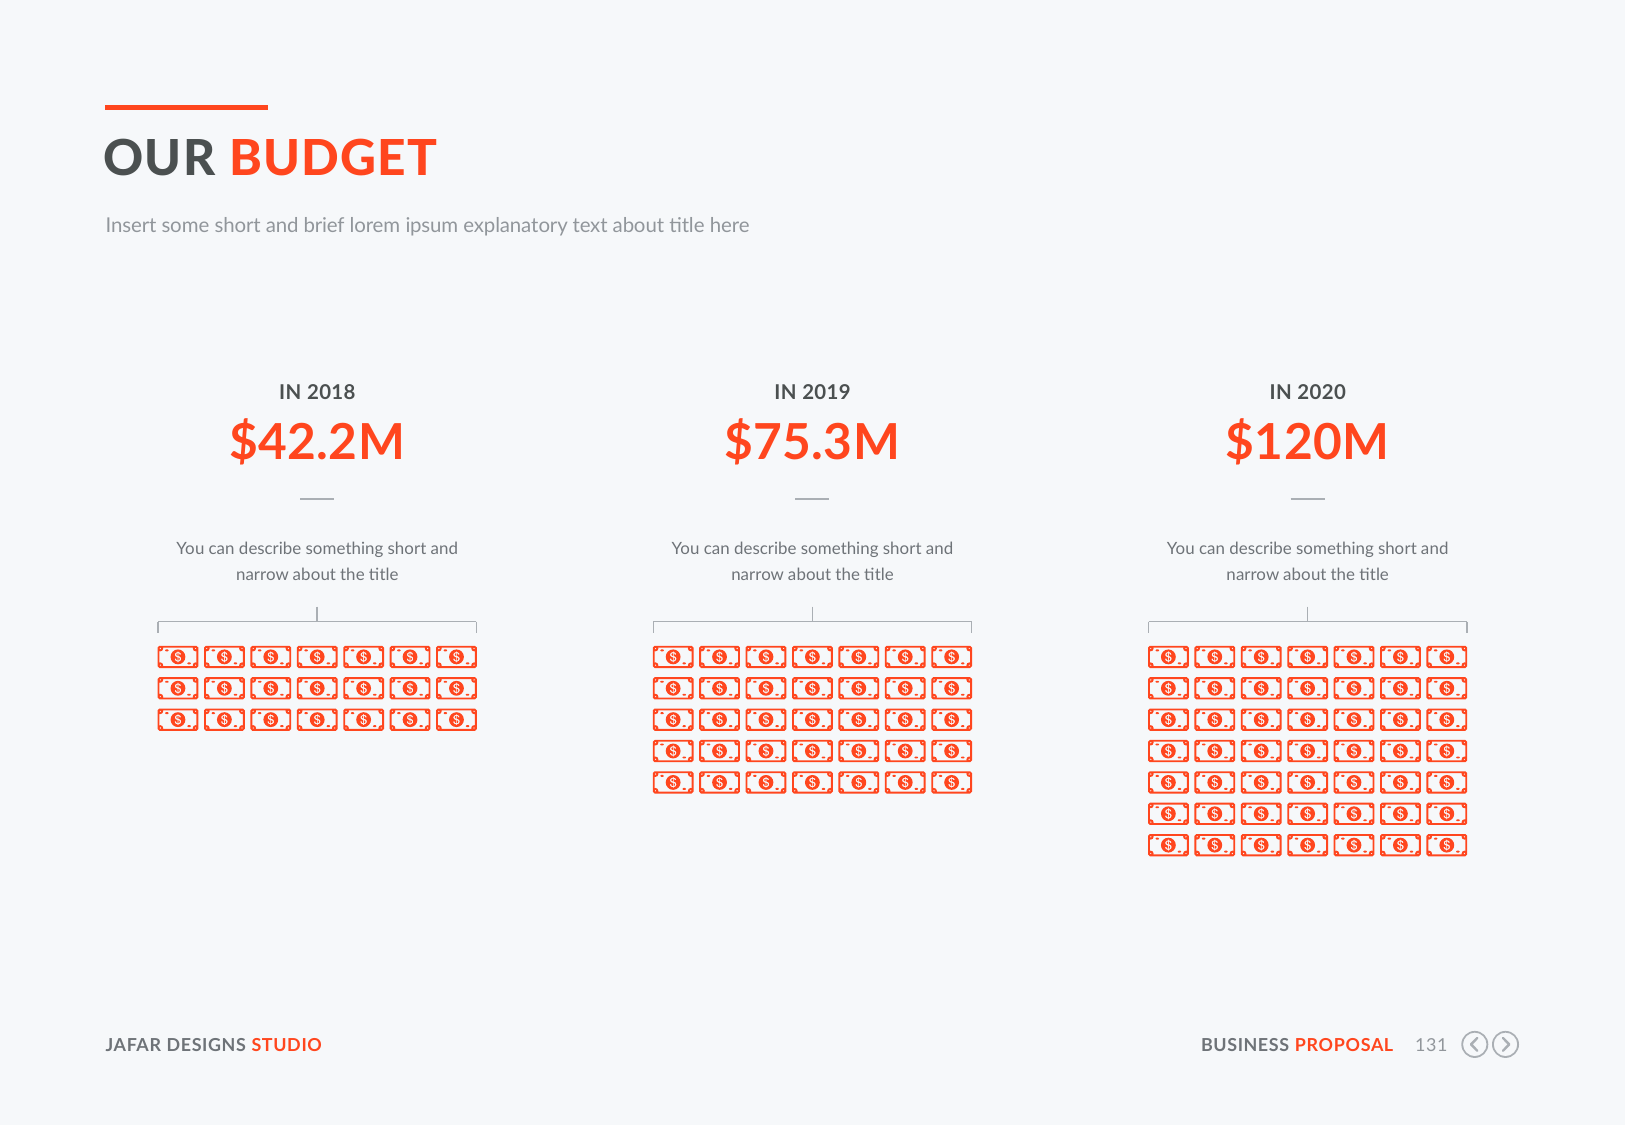

Our Budget
Insert some short and brief lorem ipsum explanatory text about title here
In 2018
In 2019
In 2020
$42.2m
$75.3m
$120m
You can describe something short and narrow about the title
You can describe something short and narrow about the title
You can describe something short and narrow about the title